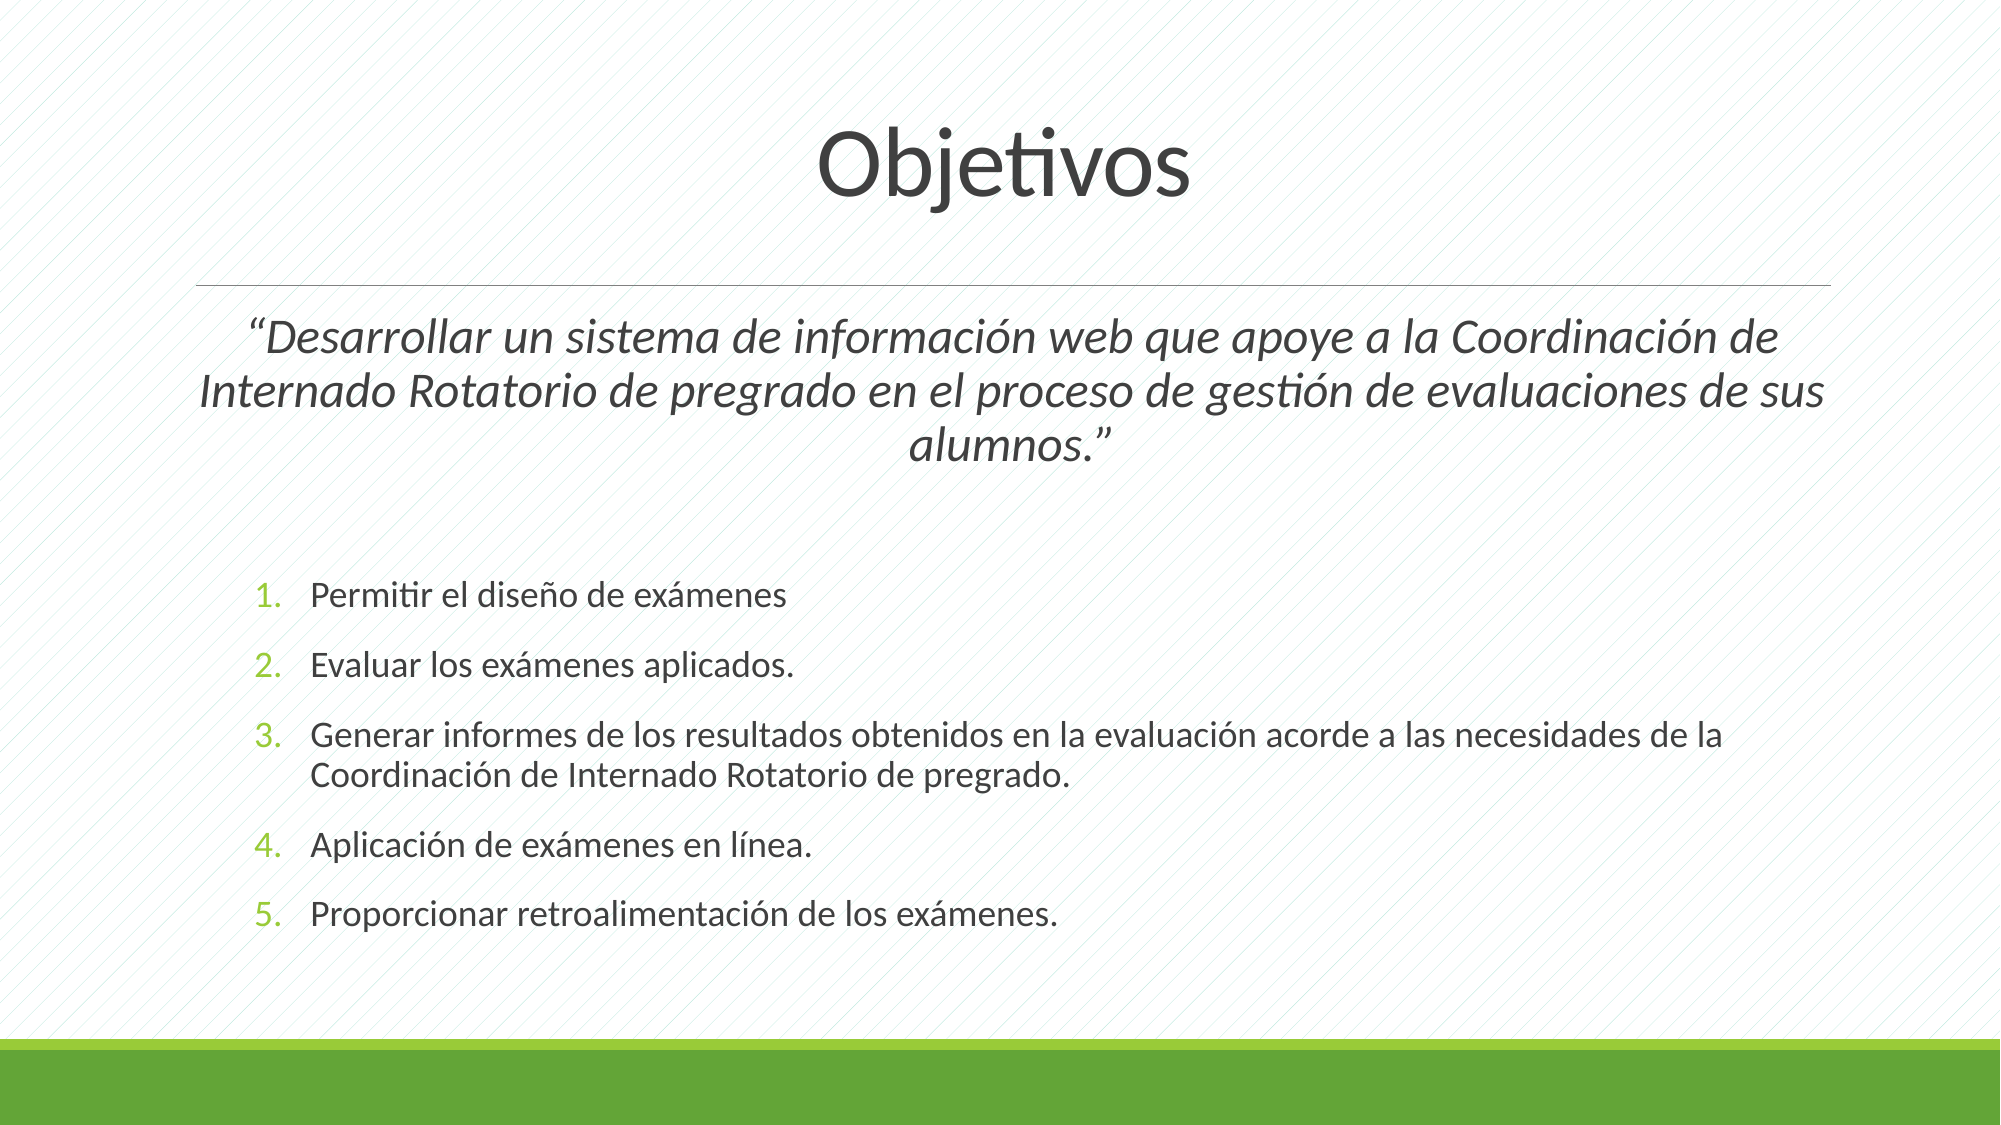

# Objetivos
“Desarrollar un sistema de información web que apoye a la Coordinación de Internado Rotatorio de pregrado en el proceso de gestión de evaluaciones de sus alumnos.”

Permitir el diseño de exámenes
Evaluar los exámenes aplicados.
Generar informes de los resultados obtenidos en la evaluación acorde a las necesidades de la Coordinación de Internado Rotatorio de pregrado.
Aplicación de exámenes en línea.
Proporcionar retroalimentación de los exámenes.